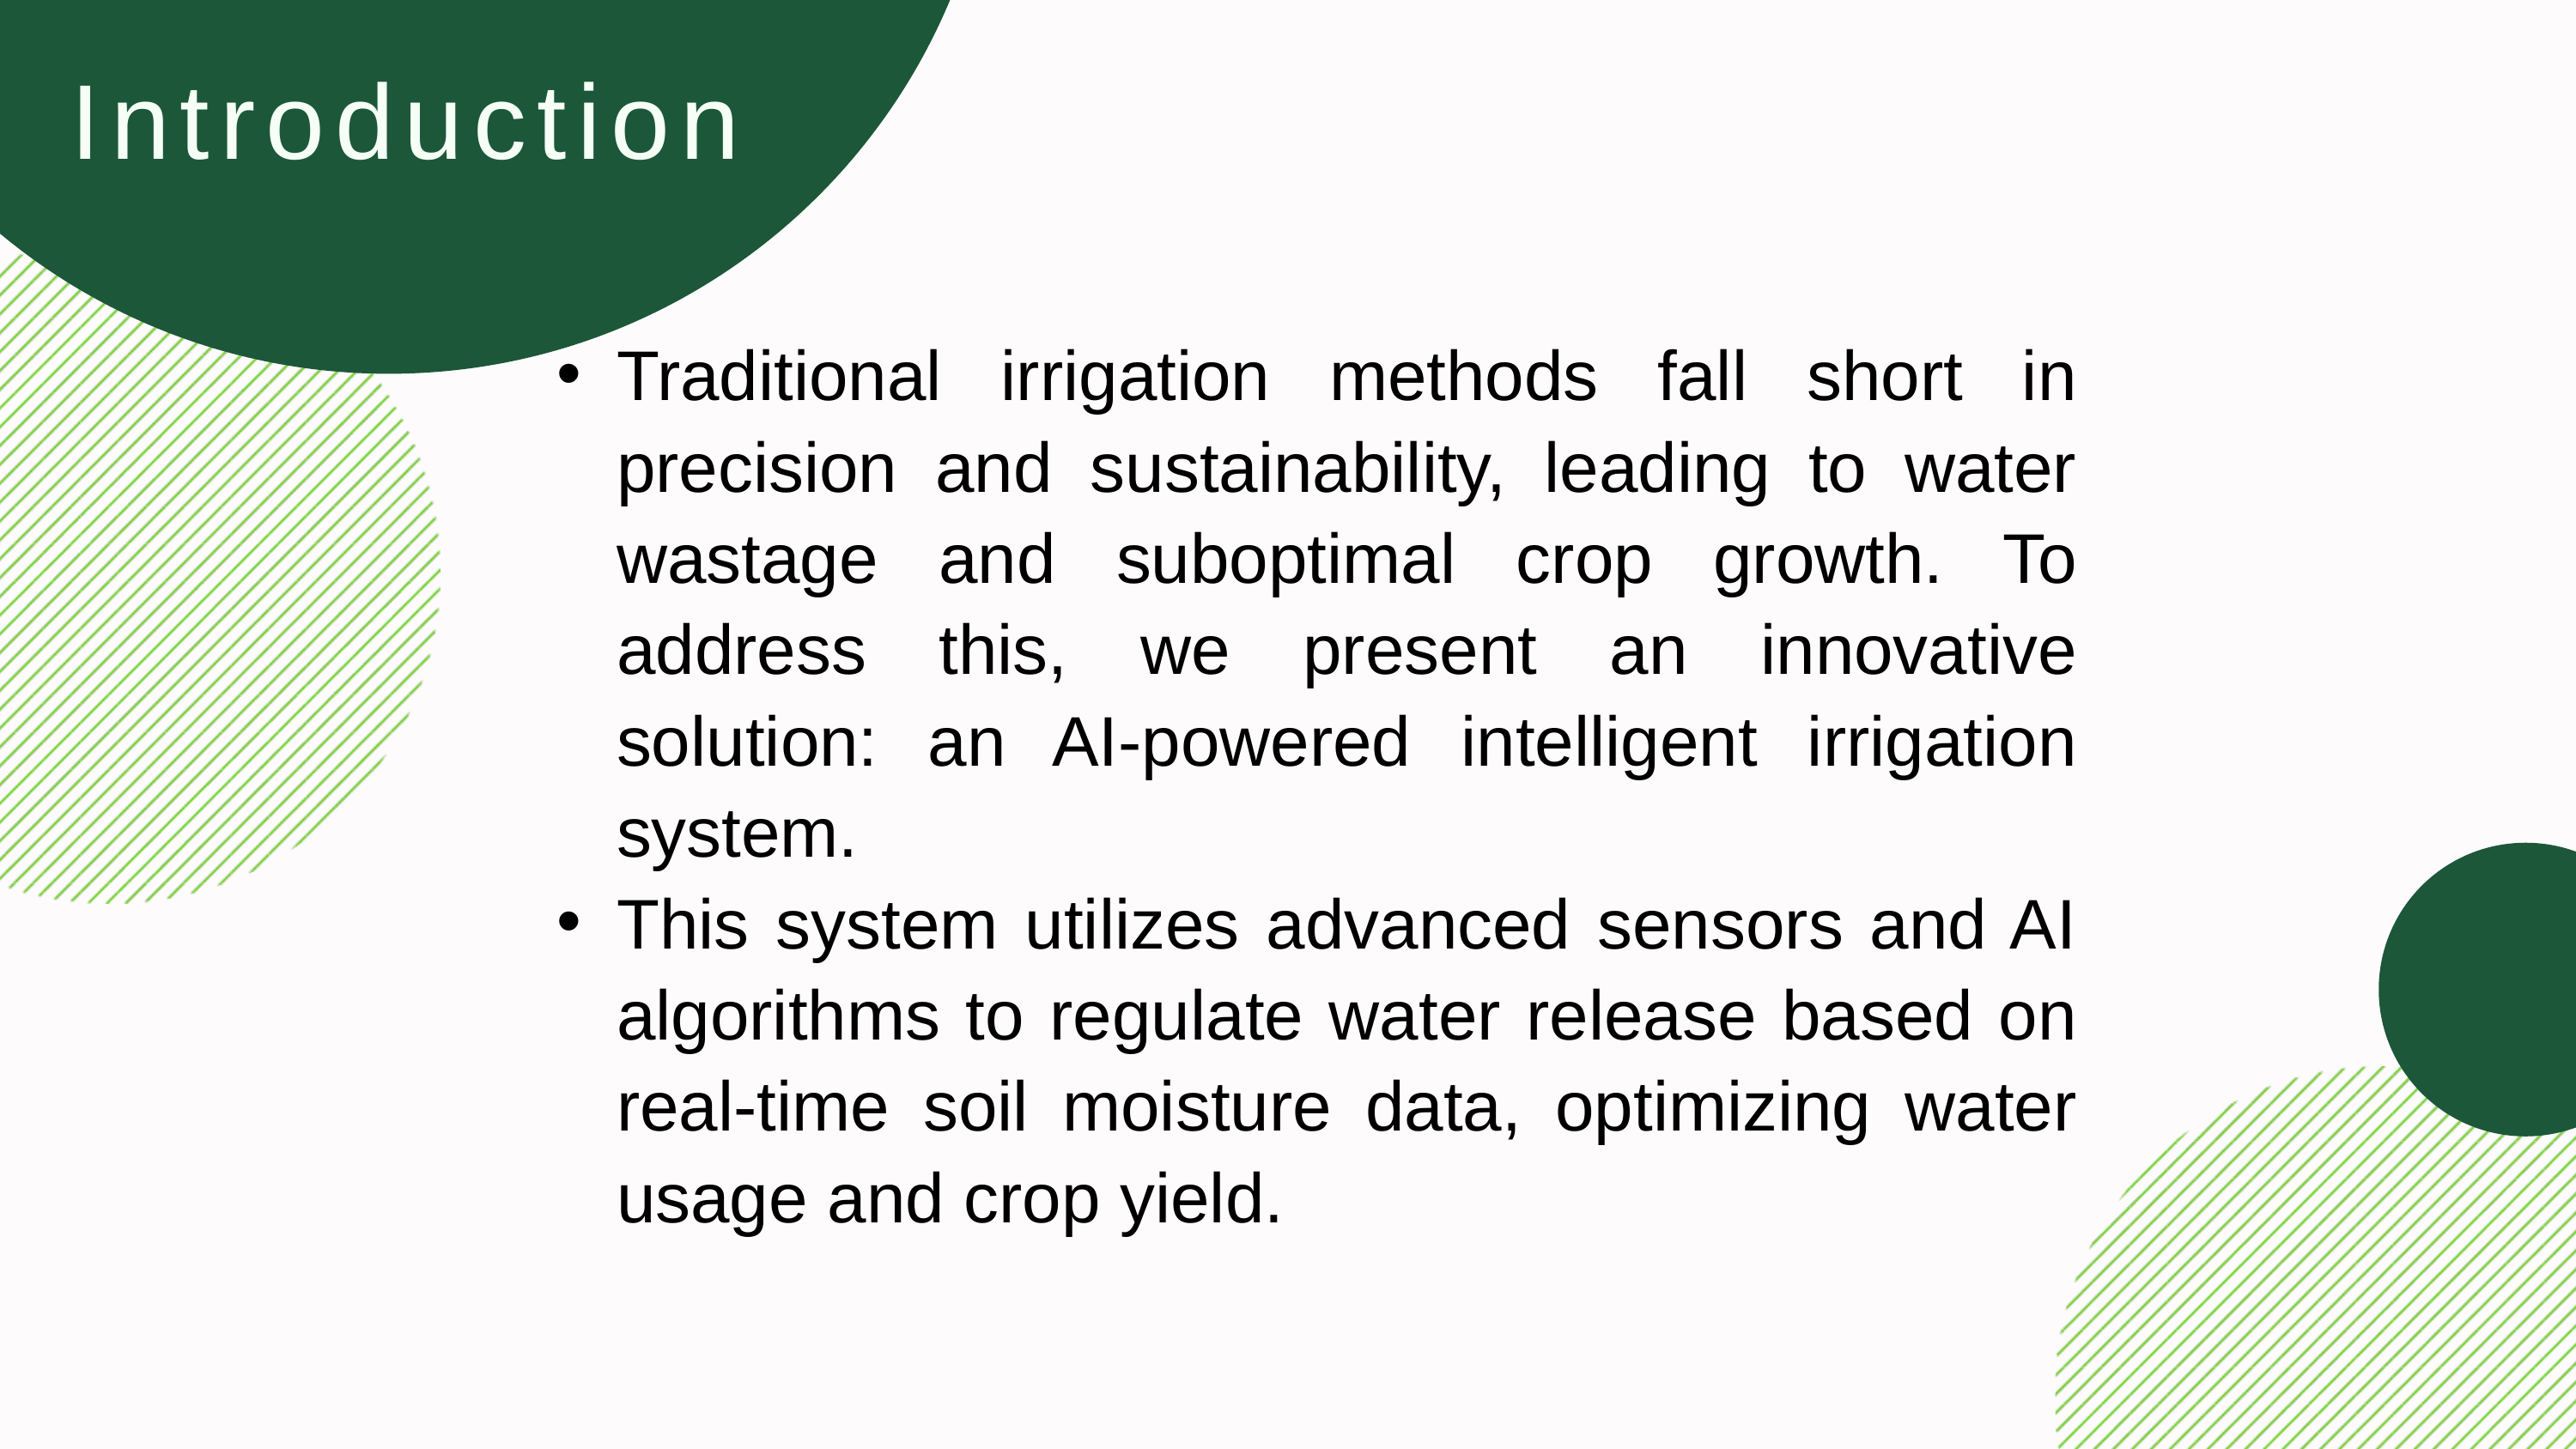

Introduction

Traditional irrigation methods fall short in precision and sustainability, leading to water wastage and suboptimal crop growth. To address this, we present an innovative solution: an AI-powered intelligent irrigation system.
This system utilizes advanced sensors and AI algorithms to regulate water release based on real-time soil moisture data, optimizing water usage and crop yield.